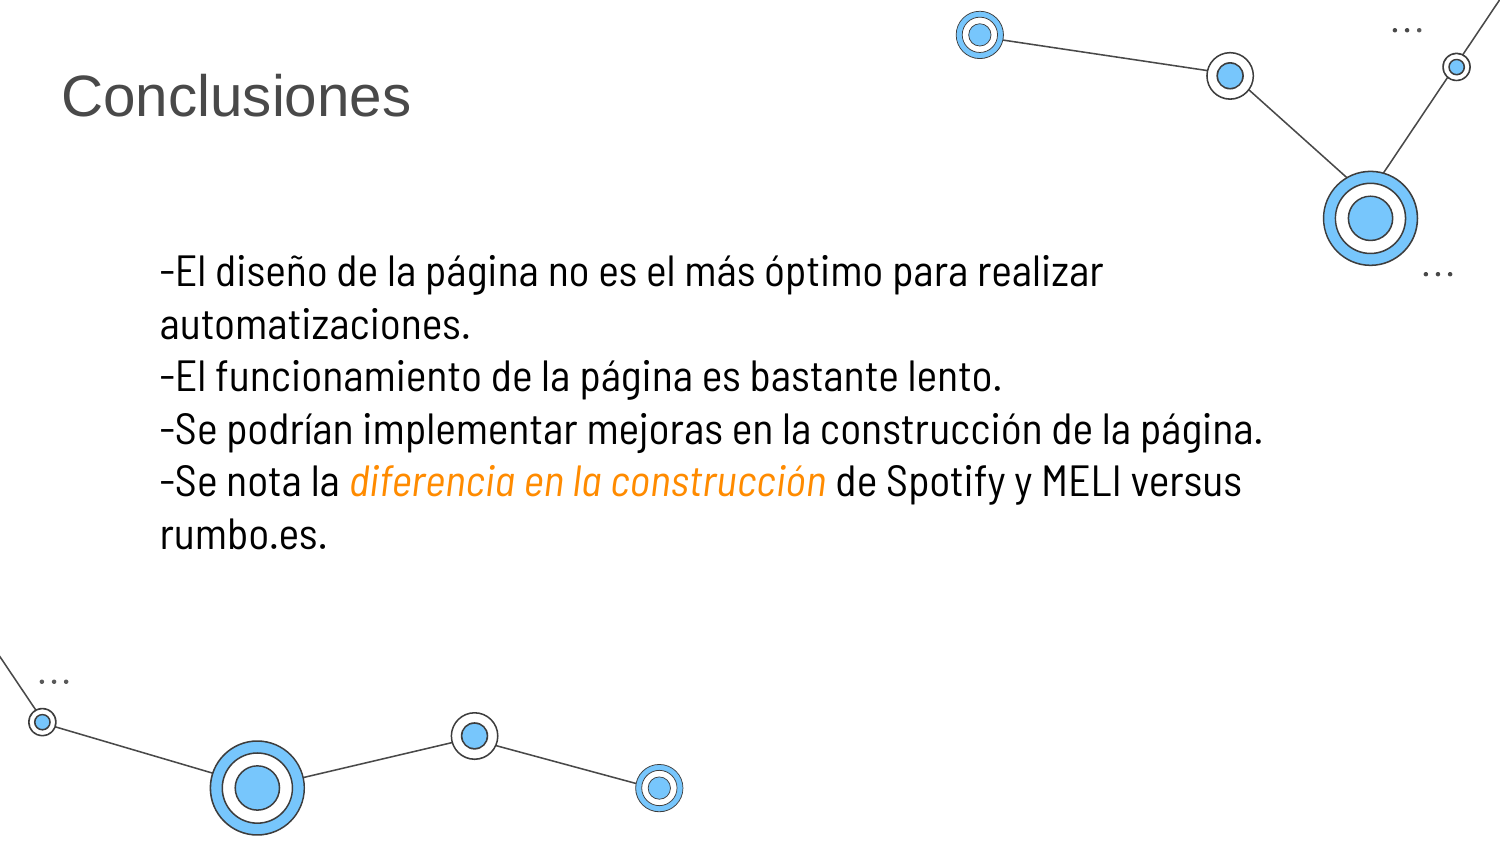

Conclusiones
-El diseño de la página no es el más óptimo para realizar automatizaciones.
-El funcionamiento de la página es bastante lento.
-Se podrían implementar mejoras en la construcción de la página.
-Se nota la diferencia en la construcción de Spotify y MELI versus rumbo.es.